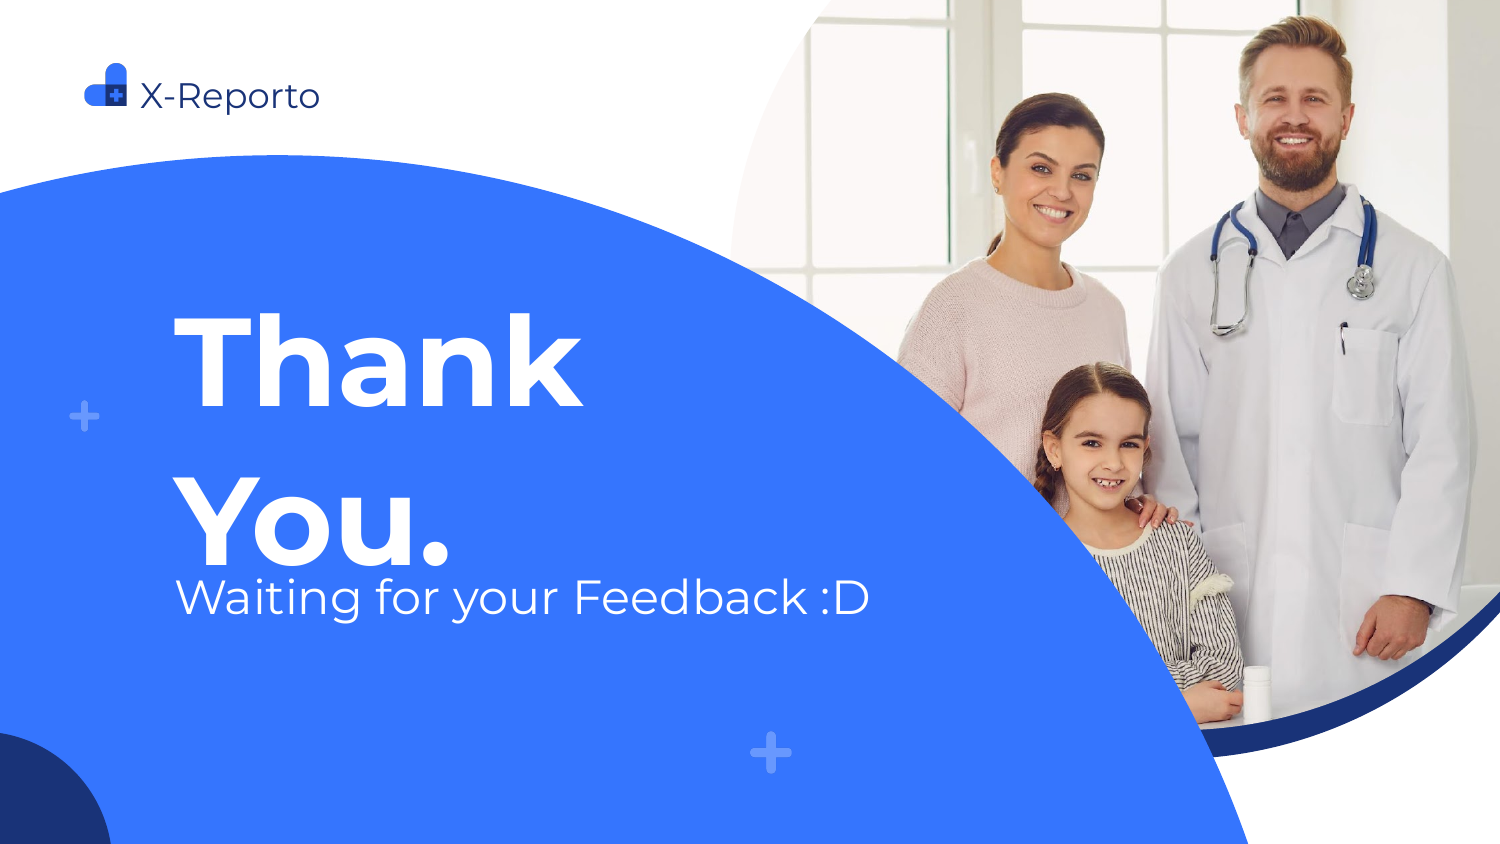

X-Reporto

Thank
You.

Waiting for your Feedback :D